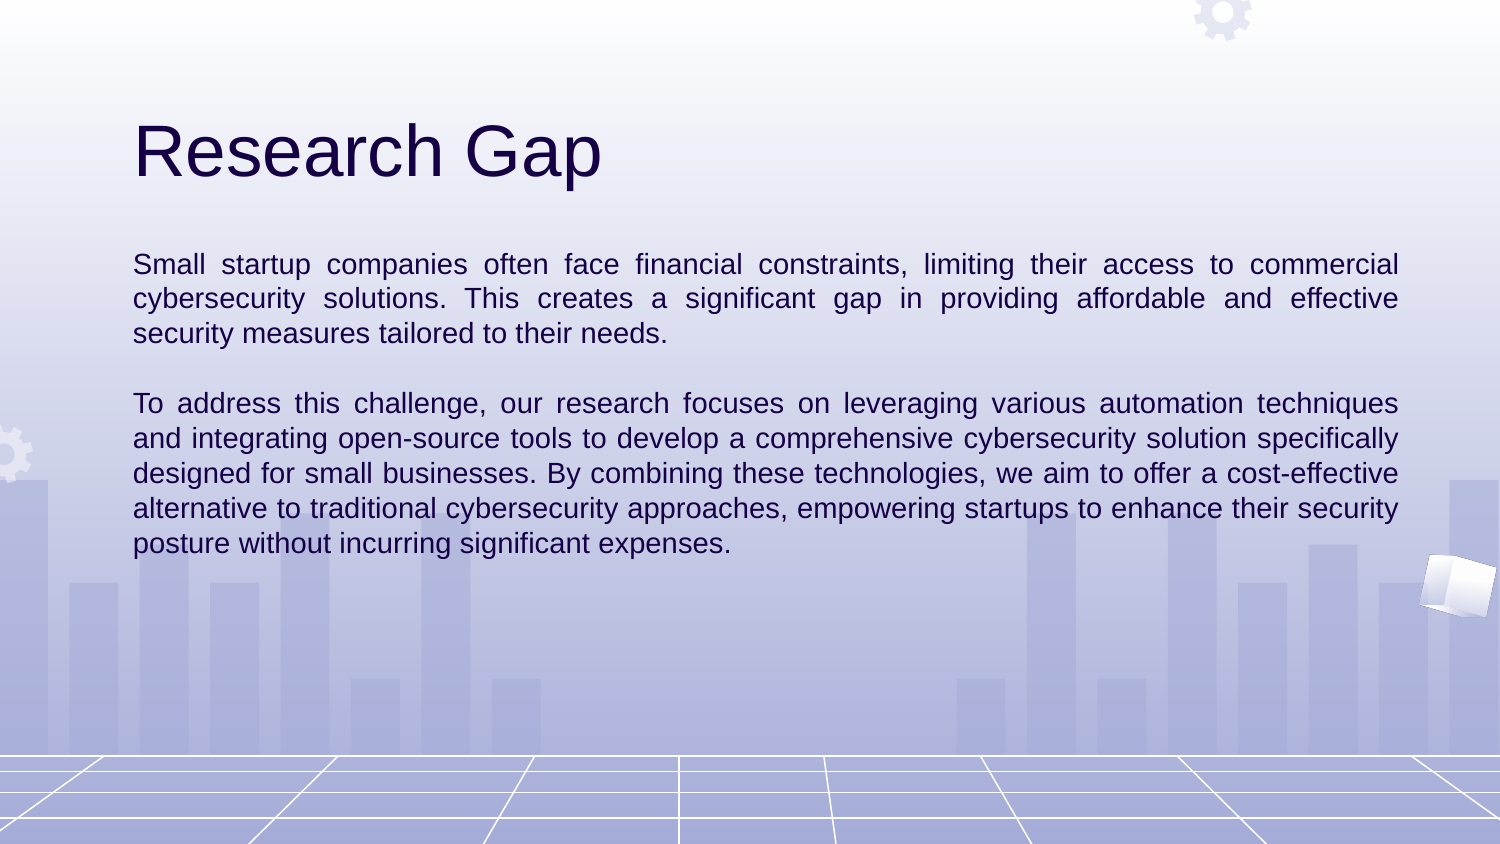

# Research Gap
Small startup companies often face financial constraints, limiting their access to commercial cybersecurity solutions. This creates a significant gap in providing affordable and effective security measures tailored to their needs.

To address this challenge, our research focuses on leveraging various automation techniques and integrating open-source tools to develop a comprehensive cybersecurity solution specifically designed for small businesses. By combining these technologies, we aim to offer a cost-effective alternative to traditional cybersecurity approaches, empowering startups to enhance their security posture without incurring significant expenses.